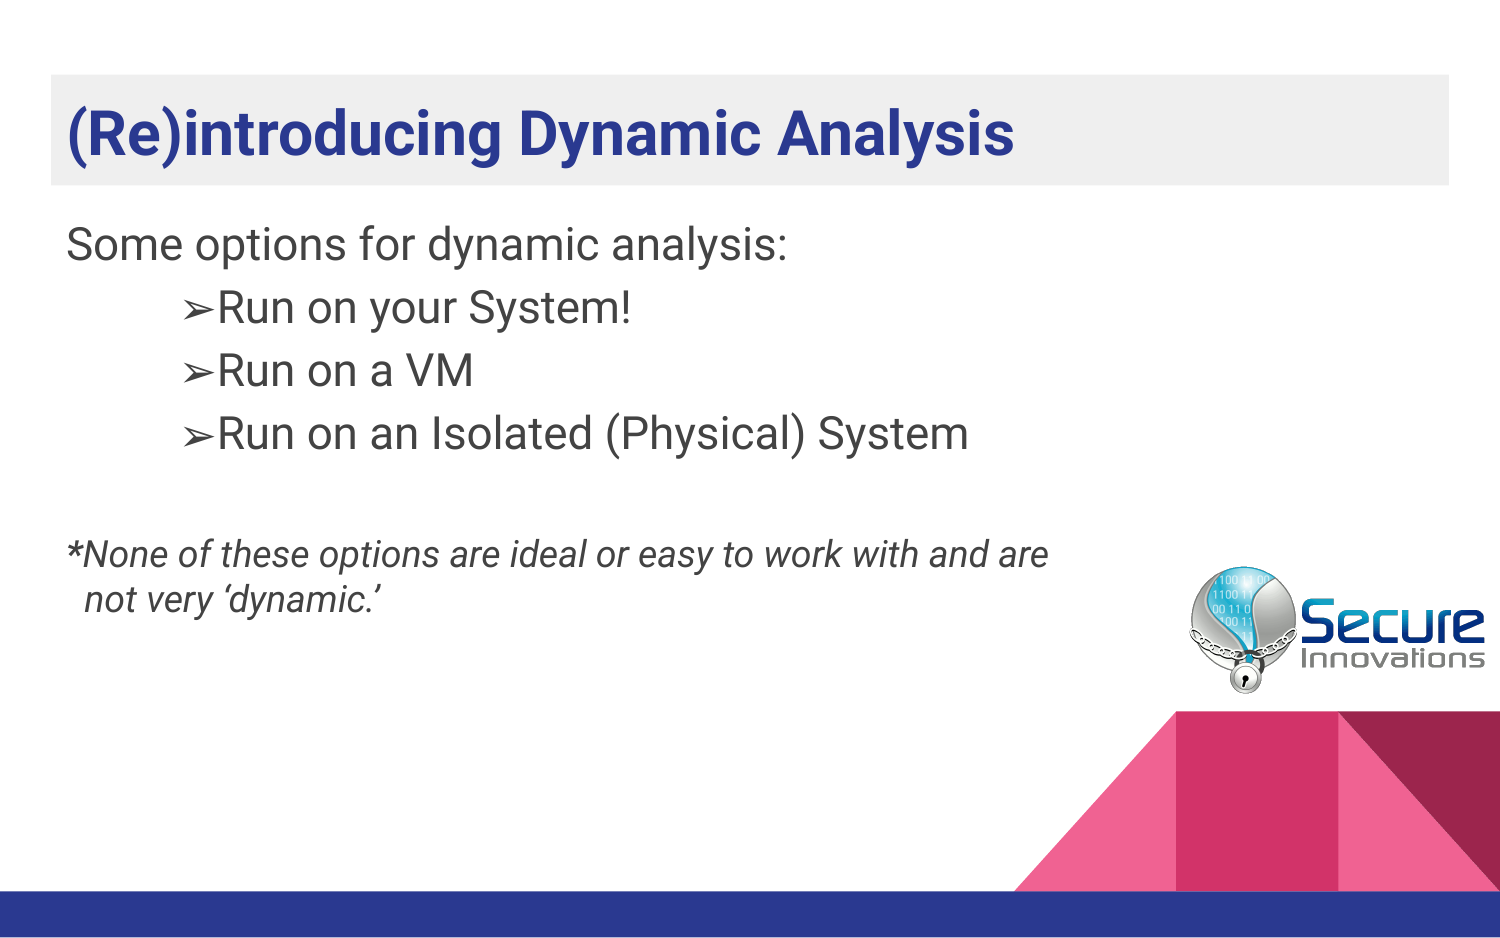

# (Re)introducing Dynamic Analysis
Some options for dynamic analysis:
Run on your System!
Run on a VM
Run on an Isolated (Physical) System

*None of these options are ideal or easy to work with and are
  not very ‘dynamic.’
18